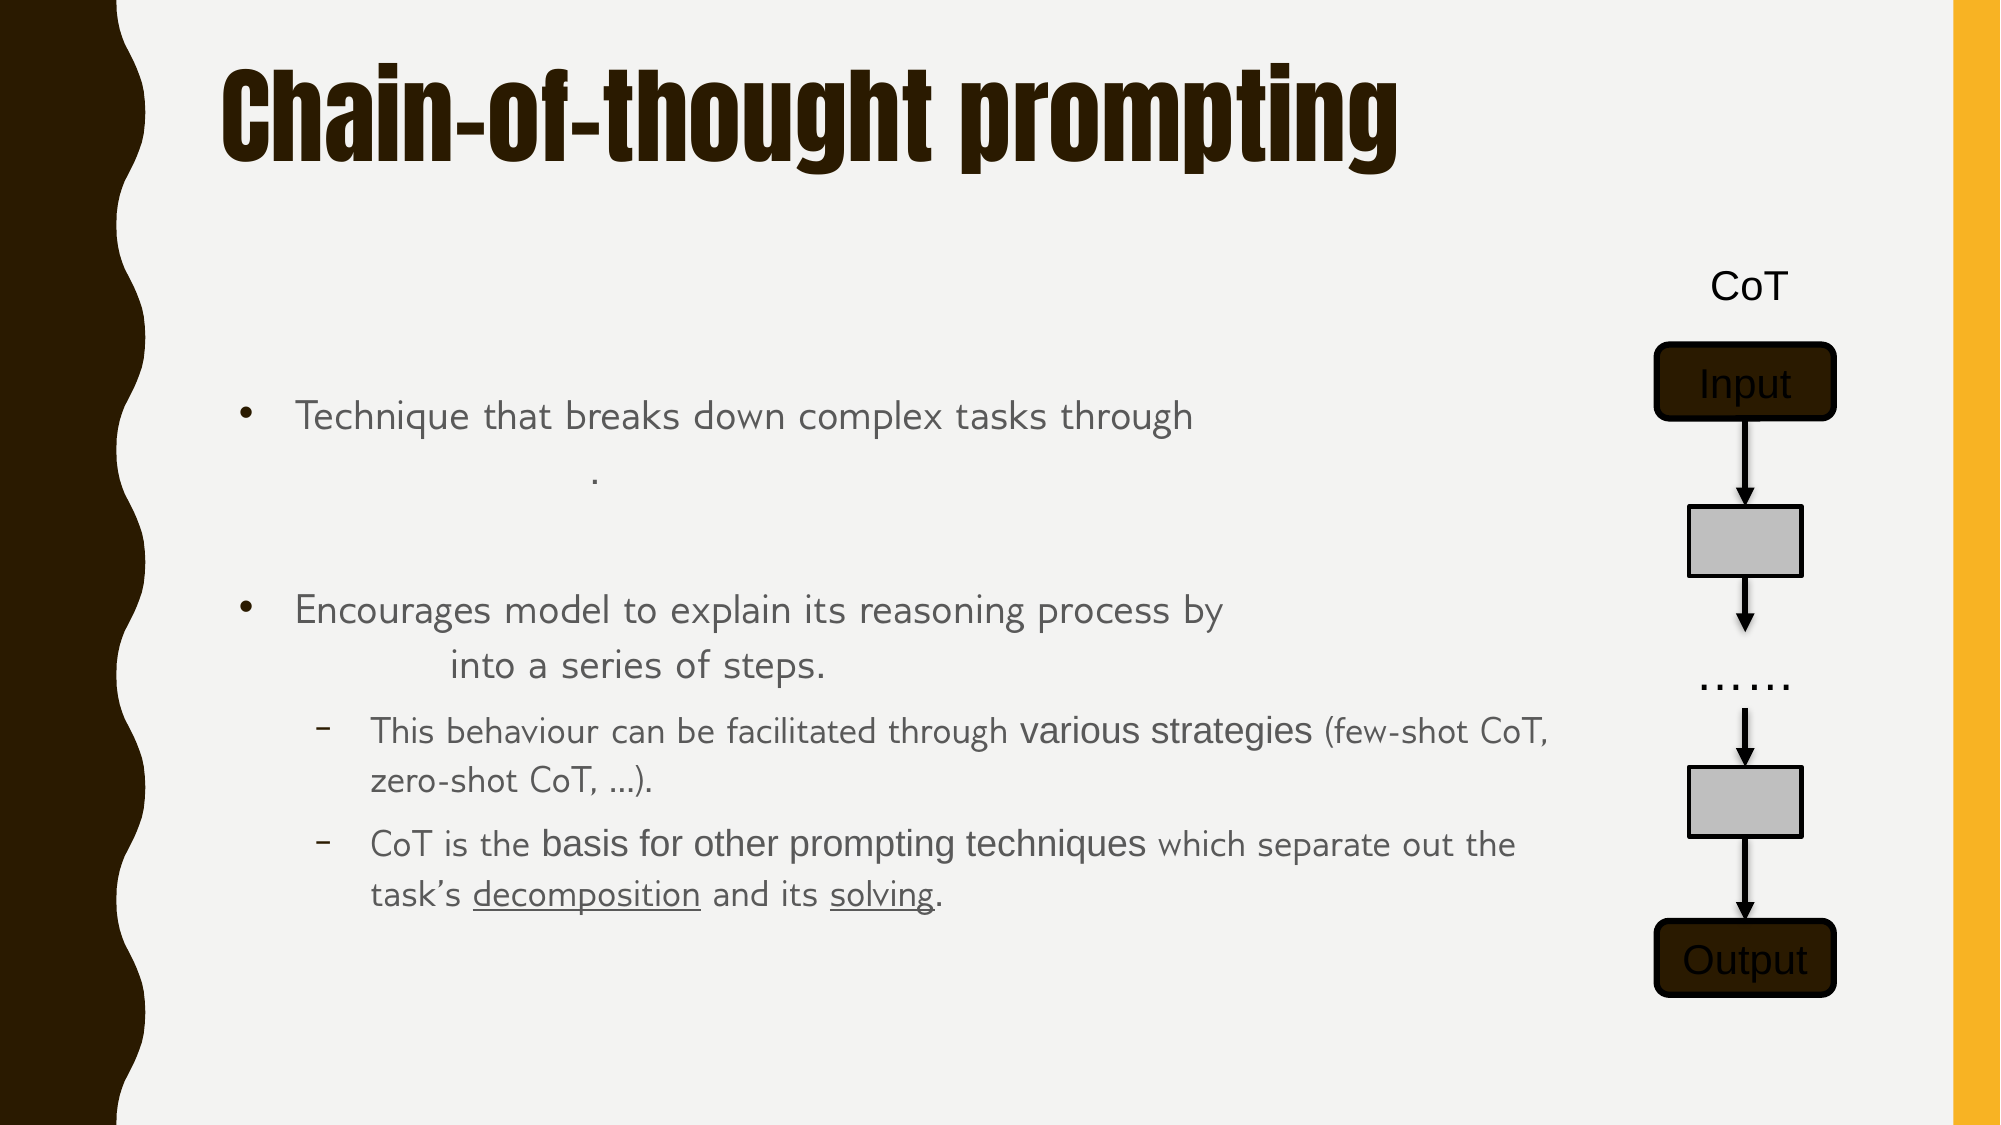

# Chain-of-thought prompting
CoT
Input
Output

……

Technique that breaks down complex tasks through intermediate reasoning steps.

Encourages model to explain its reasoning process by decomposing the solution into a series of steps.
This behaviour can be facilitated through various strategies (few-shot CoT, zero-shot CoT, …).
CoT is the basis for other prompting techniques which separate out the task’s decomposition and its solving.